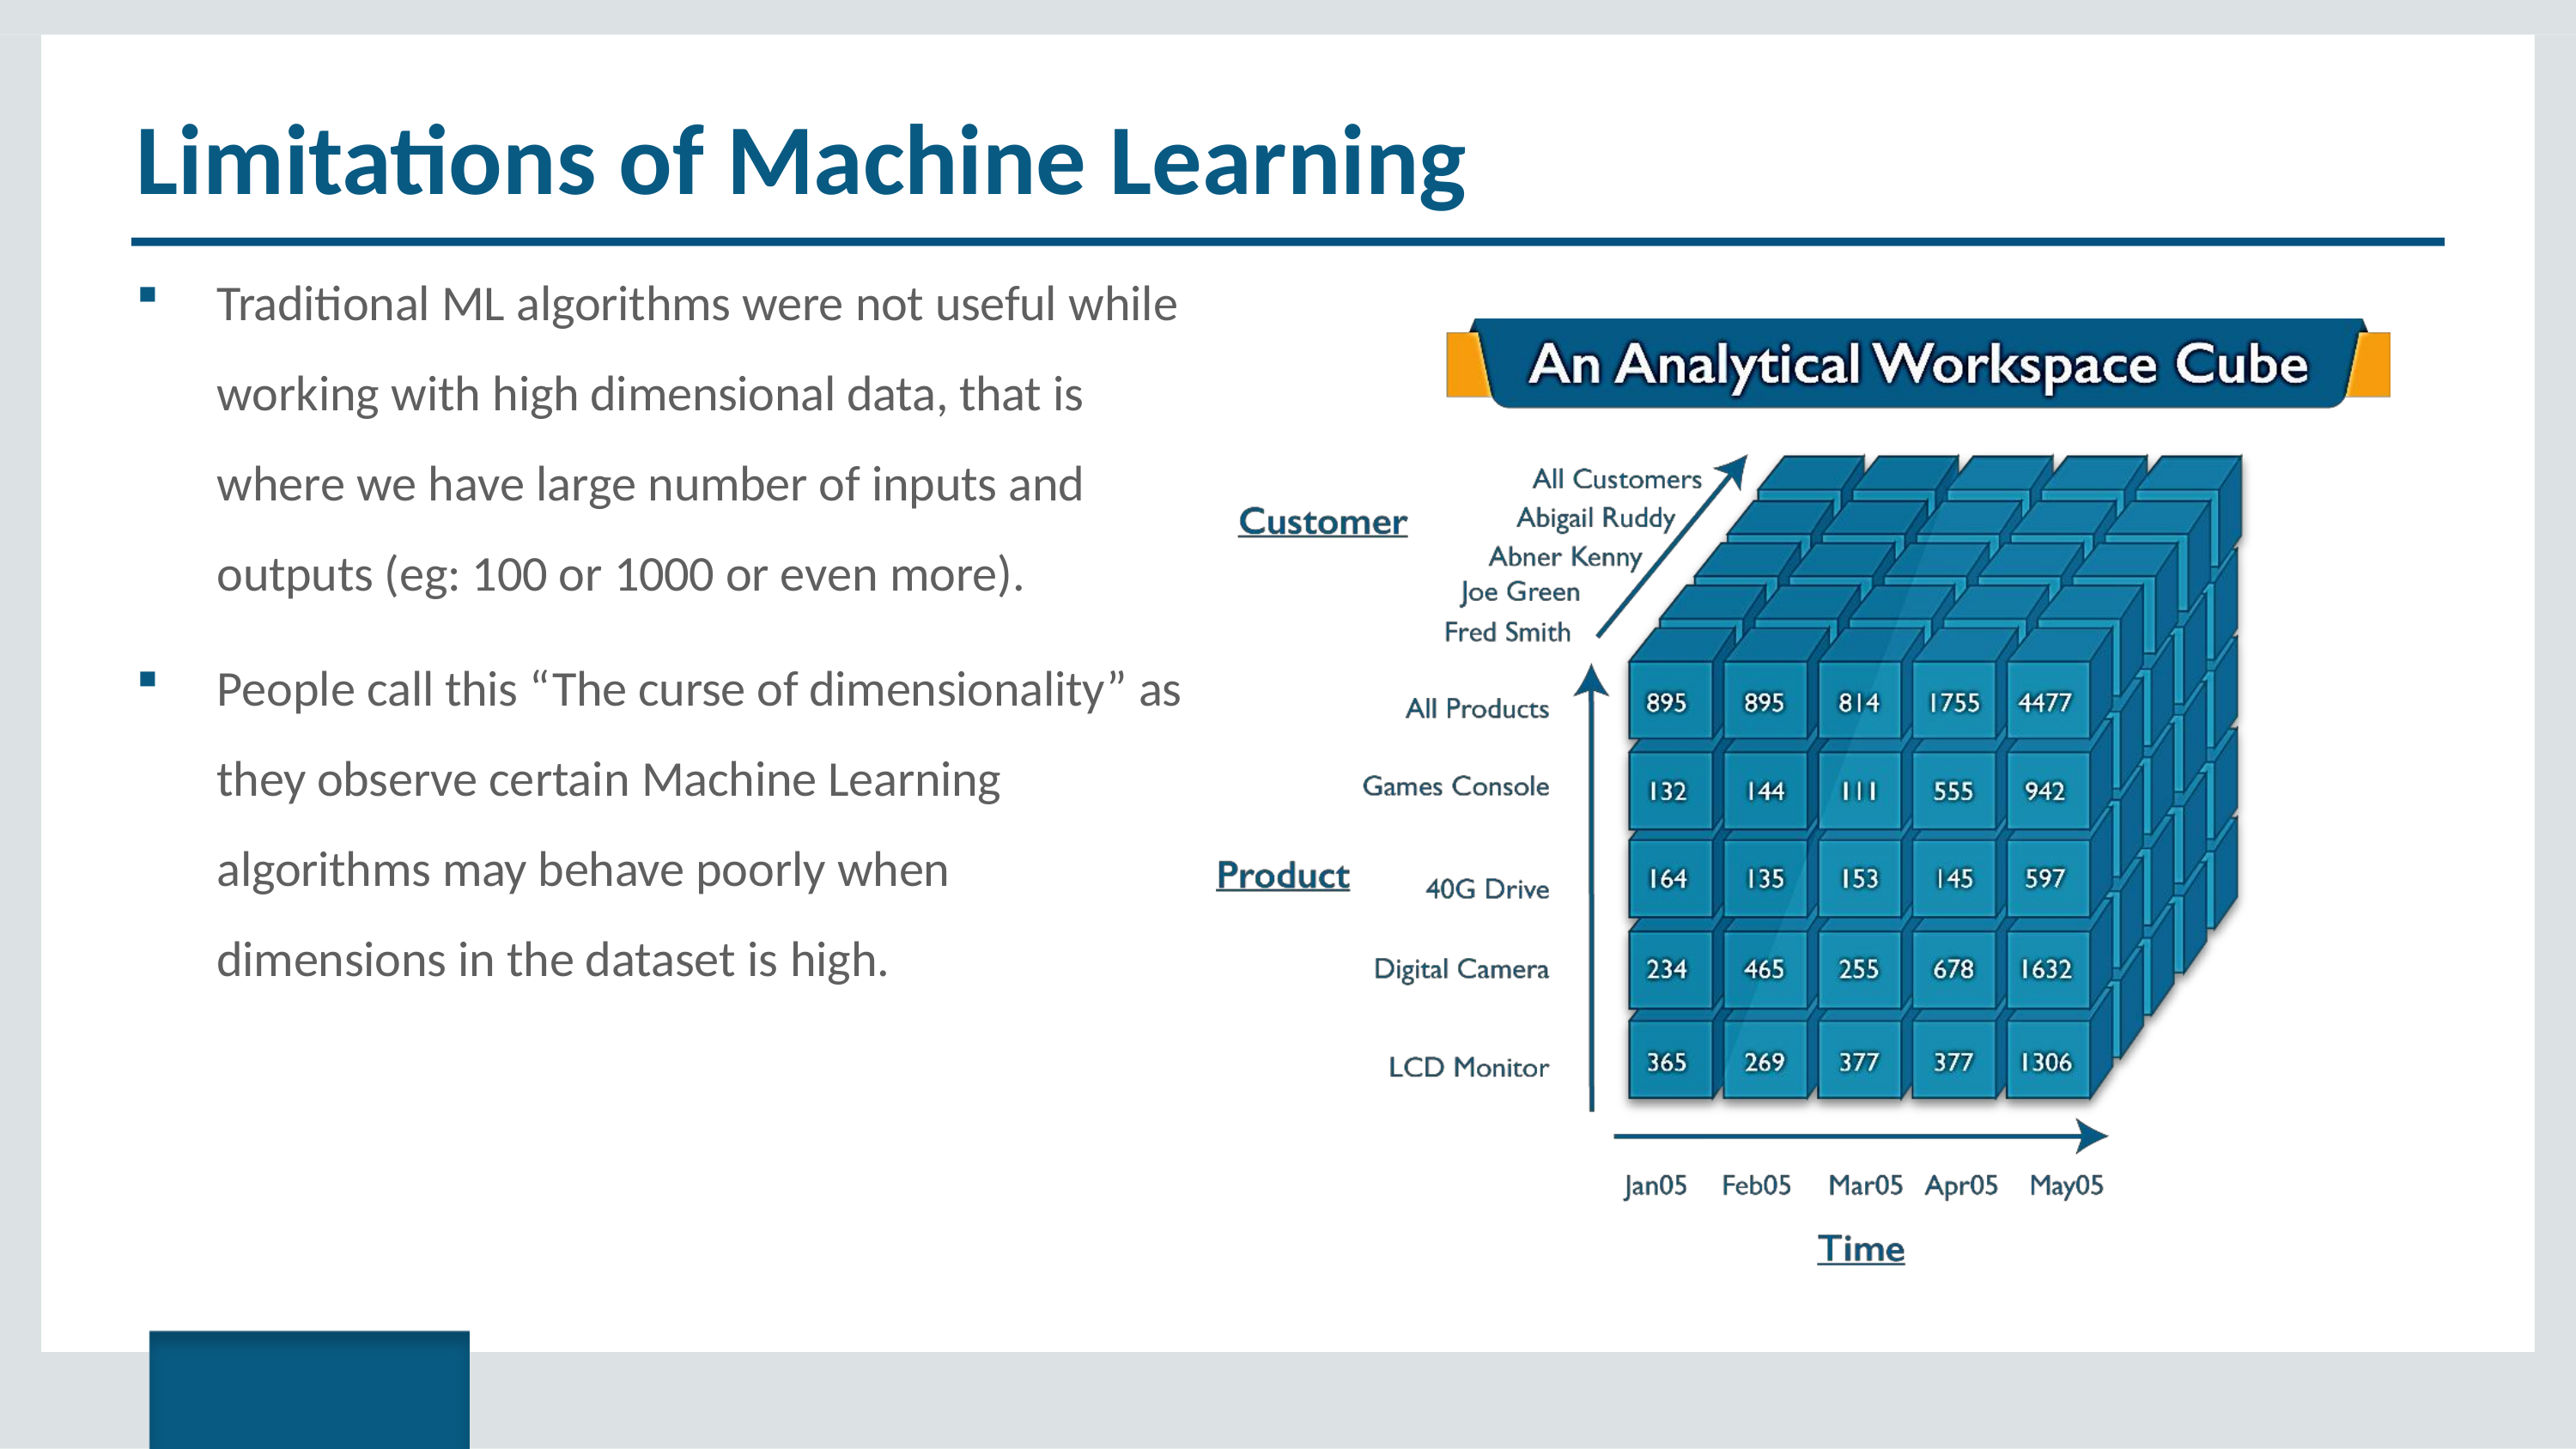

# Limitations of Machine Learning
Traditional ML algorithms were not useful while  working with high dimensional data, that is  where we have large number of inputs and  outputs (eg: 100 or 1000 or even more).
People call this “The curse of dimensionality” as  they observe certain Machine Learning  algorithms may behave poorly when  dimensions in the dataset is high.